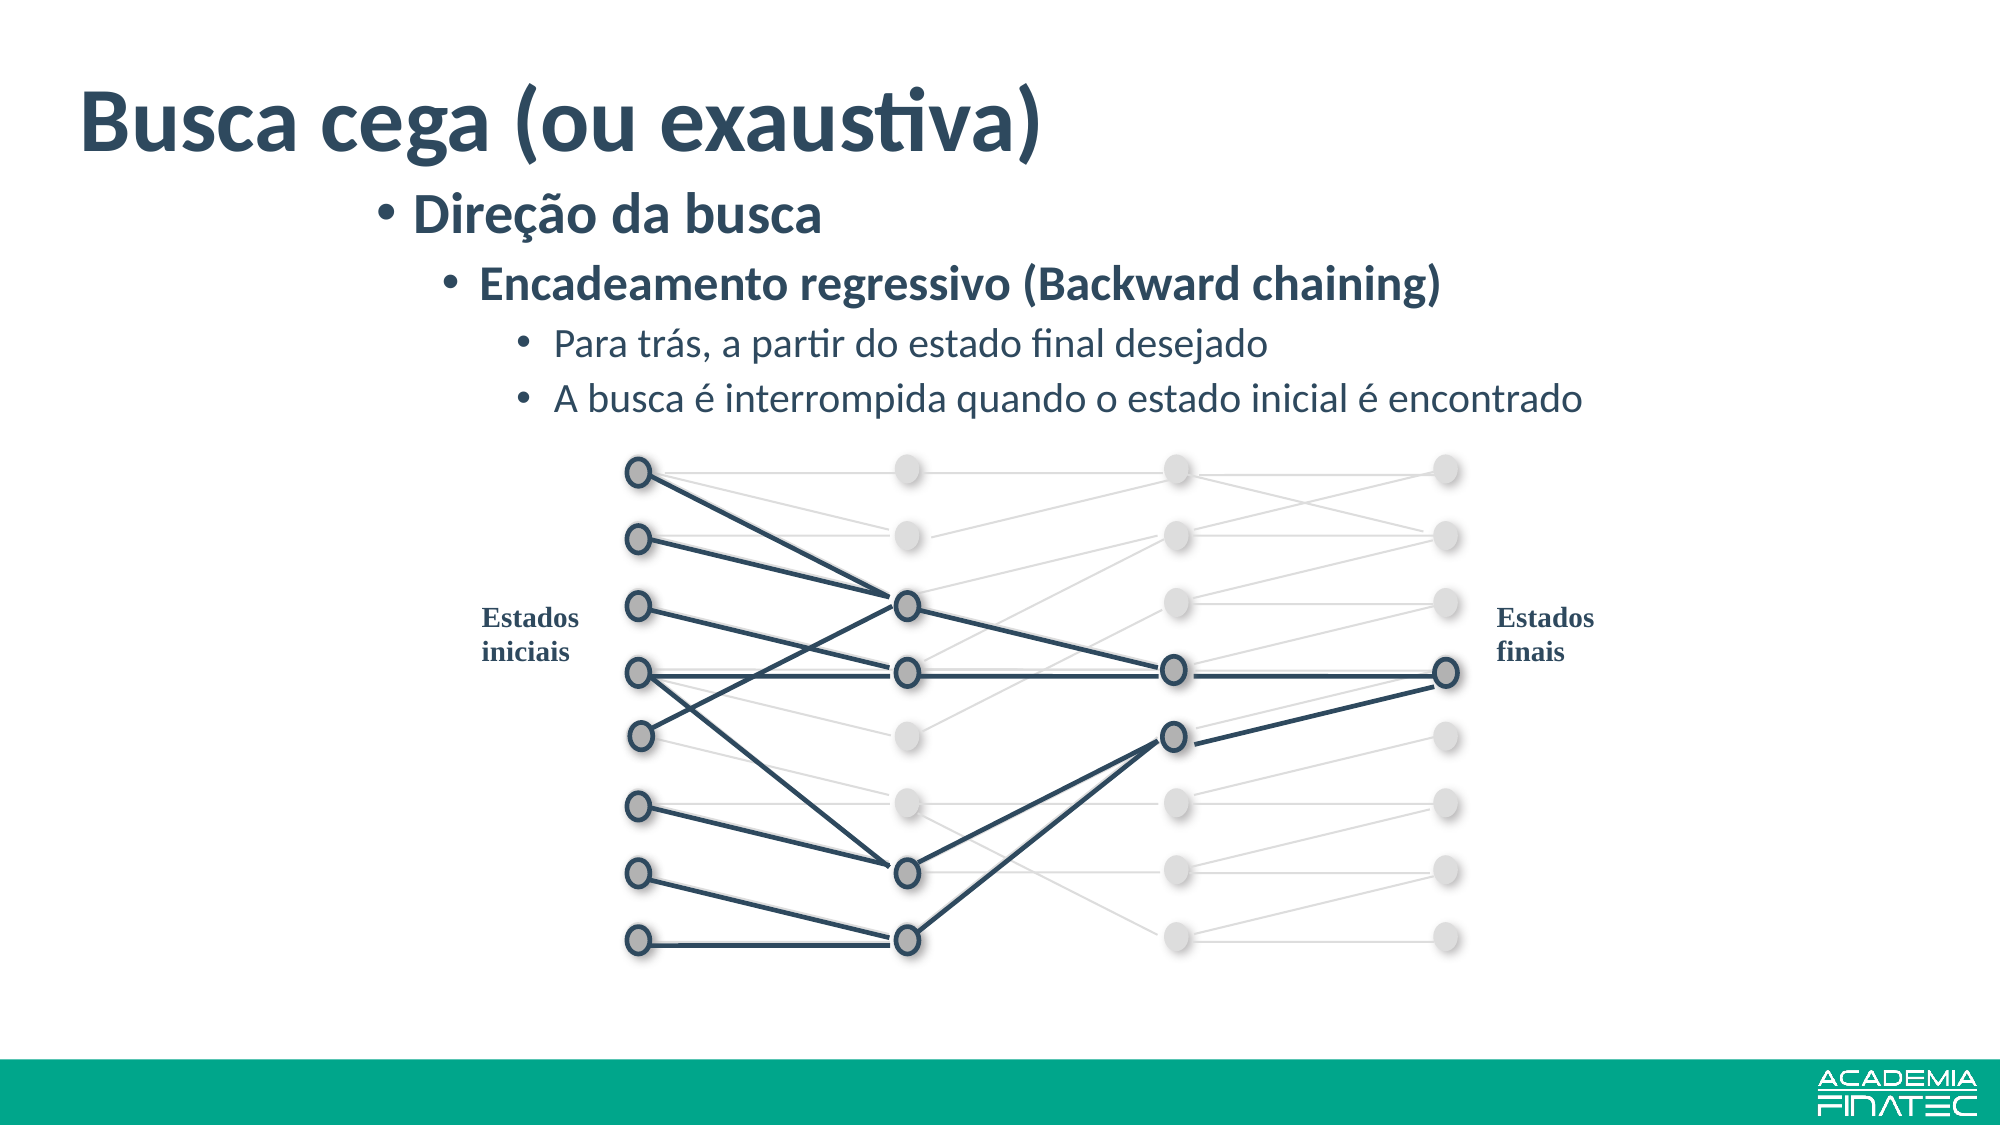

# Busca cega (ou exaustiva)
Direção da busca
Encadeamento regressivo (Backward chaining)
Para trás, a partir do estado final desejado
A busca é interrompida quando o estado inicial é encontrado

Estados
iniciais
Estados
finais